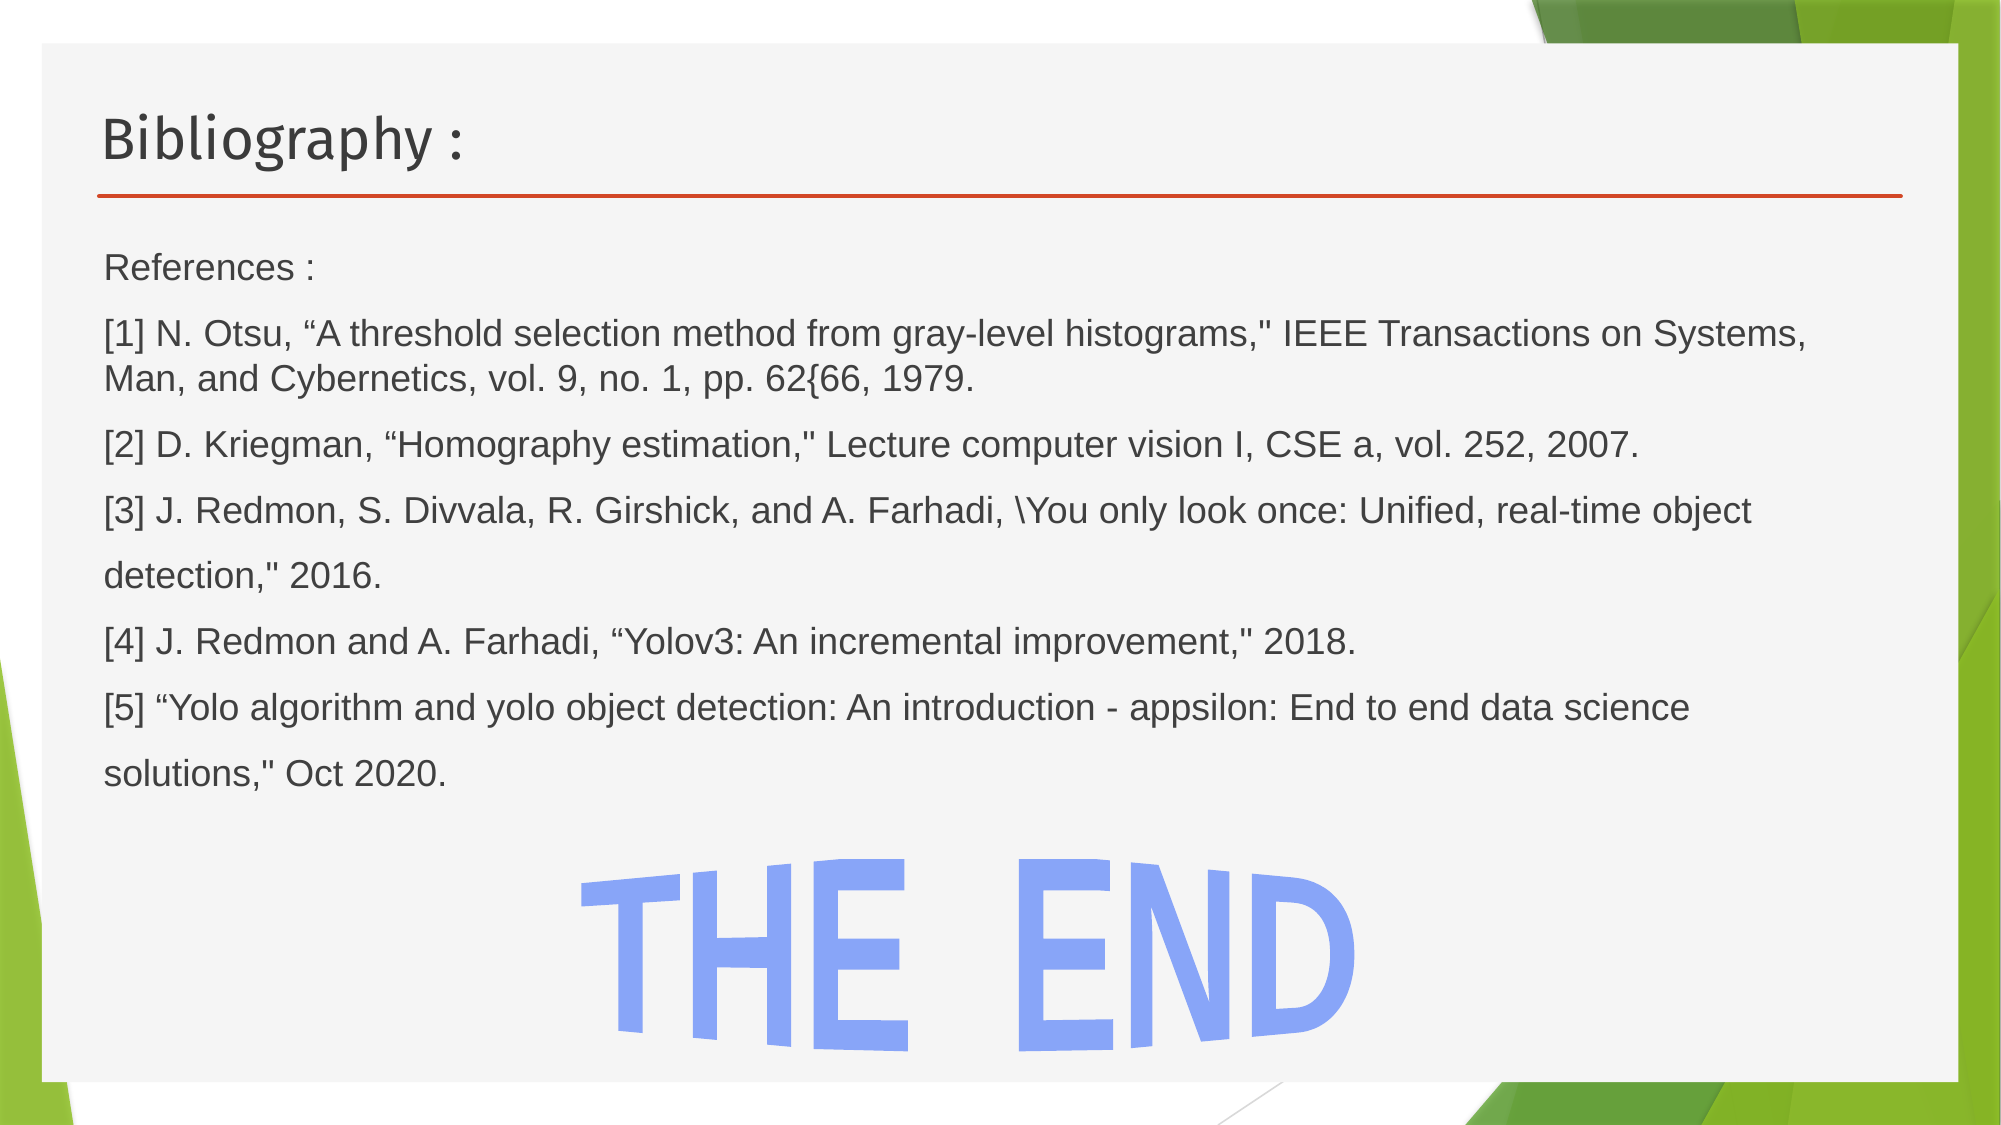

# Bibliography :
References :
[1] N. Otsu, “A threshold selection method from gray-level histograms," IEEE Transactions on Systems, Man, and Cybernetics, vol. 9, no. 1, pp. 62{66, 1979.
[2] D. Kriegman, “Homography estimation," Lecture computer vision I, CSE a, vol. 252, 2007.
[3] J. Redmon, S. Divvala, R. Girshick, and A. Farhadi, \You only look once: Unified, real-time object
detection," 2016.
[4] J. Redmon and A. Farhadi, “Yolov3: An incremental improvement," 2018.
[5] “Yolo algorithm and yolo object detection: An introduction - appsilon: End to end data science
solutions," Oct 2020.

THE  END